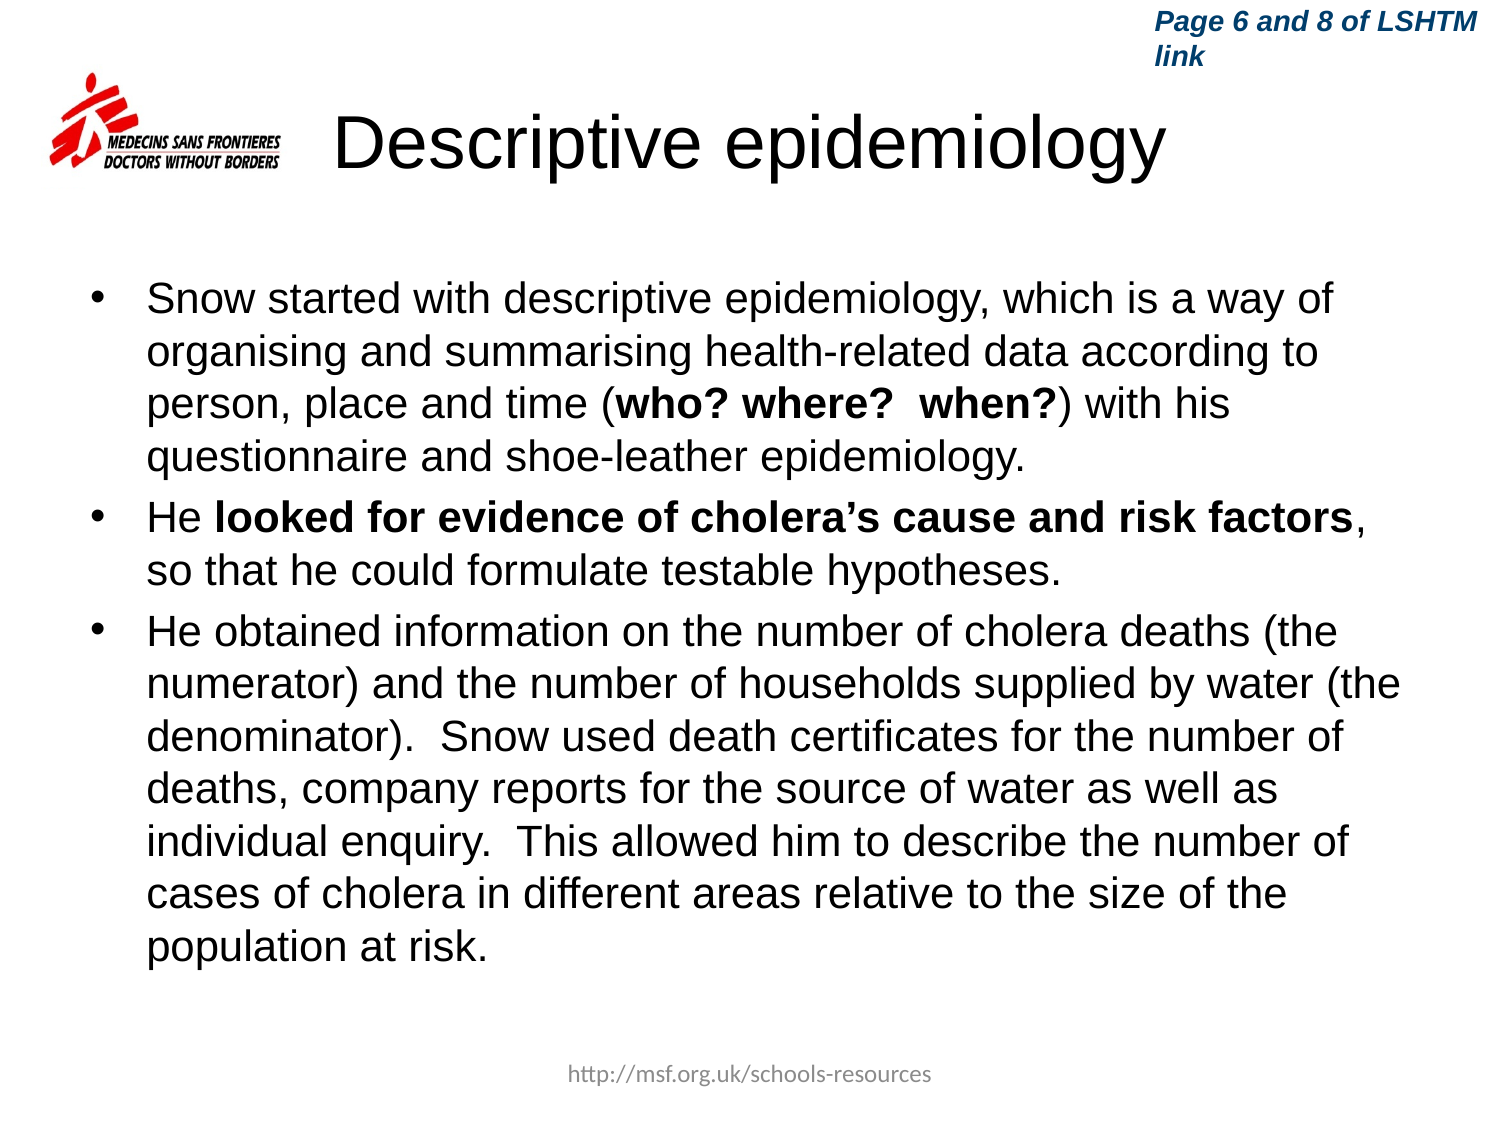

Page 6 and 8 of LSHTM link
# Descriptive epidemiology
Snow started with descriptive epidemiology, which is a way of organising and summarising health-related data according to person, place and time (who? where?  when?) with his questionnaire and shoe-leather epidemiology.
He looked for evidence of cholera’s cause and risk factors, so that he could formulate testable hypotheses.
He obtained information on the number of cholera deaths (the numerator) and the number of households supplied by water (the denominator).  Snow used death certificates for the number of deaths, company reports for the source of water as well as individual enquiry.  This allowed him to describe the number of cases of cholera in different areas relative to the size of the population at risk.

http://msf.org.uk/schools-resources